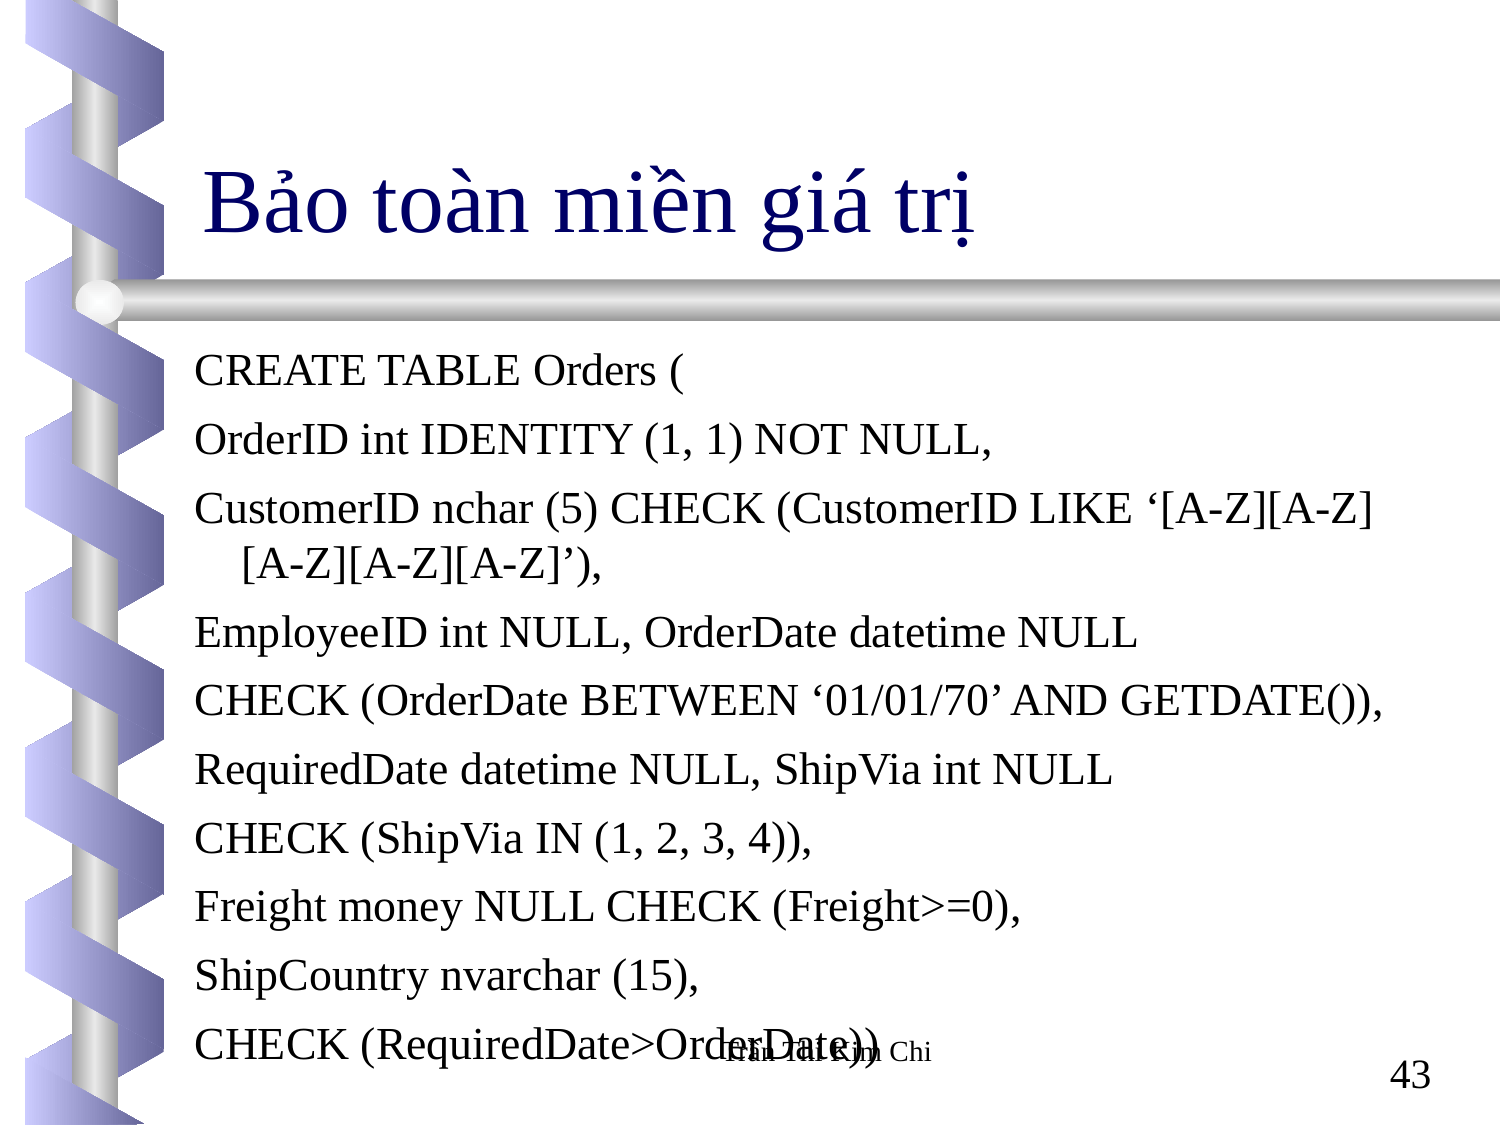

Bảo toàn miền giá trị
CREATE TABLE Orders (
OrderID int IDENTITY (1, 1) NOT NULL,
CustomerID nchar (5) CHECK (CustomerID LIKE ‘[A-Z][A-Z][A-Z][A-Z][A-Z]’),
EmployeeID int NULL, OrderDate datetime NULL
CHECK (OrderDate BETWEEN ‘01/01/70’ AND GETDATE()),
RequiredDate datetime NULL, ShipVia int NULL
CHECK (ShipVia IN (1, 2, 3, 4)),
Freight money NULL CHECK (Freight>=0),
ShipCountry nvarchar (15),
CHECK (RequiredDate>OrderDate))
Trần Thi Kim Chi